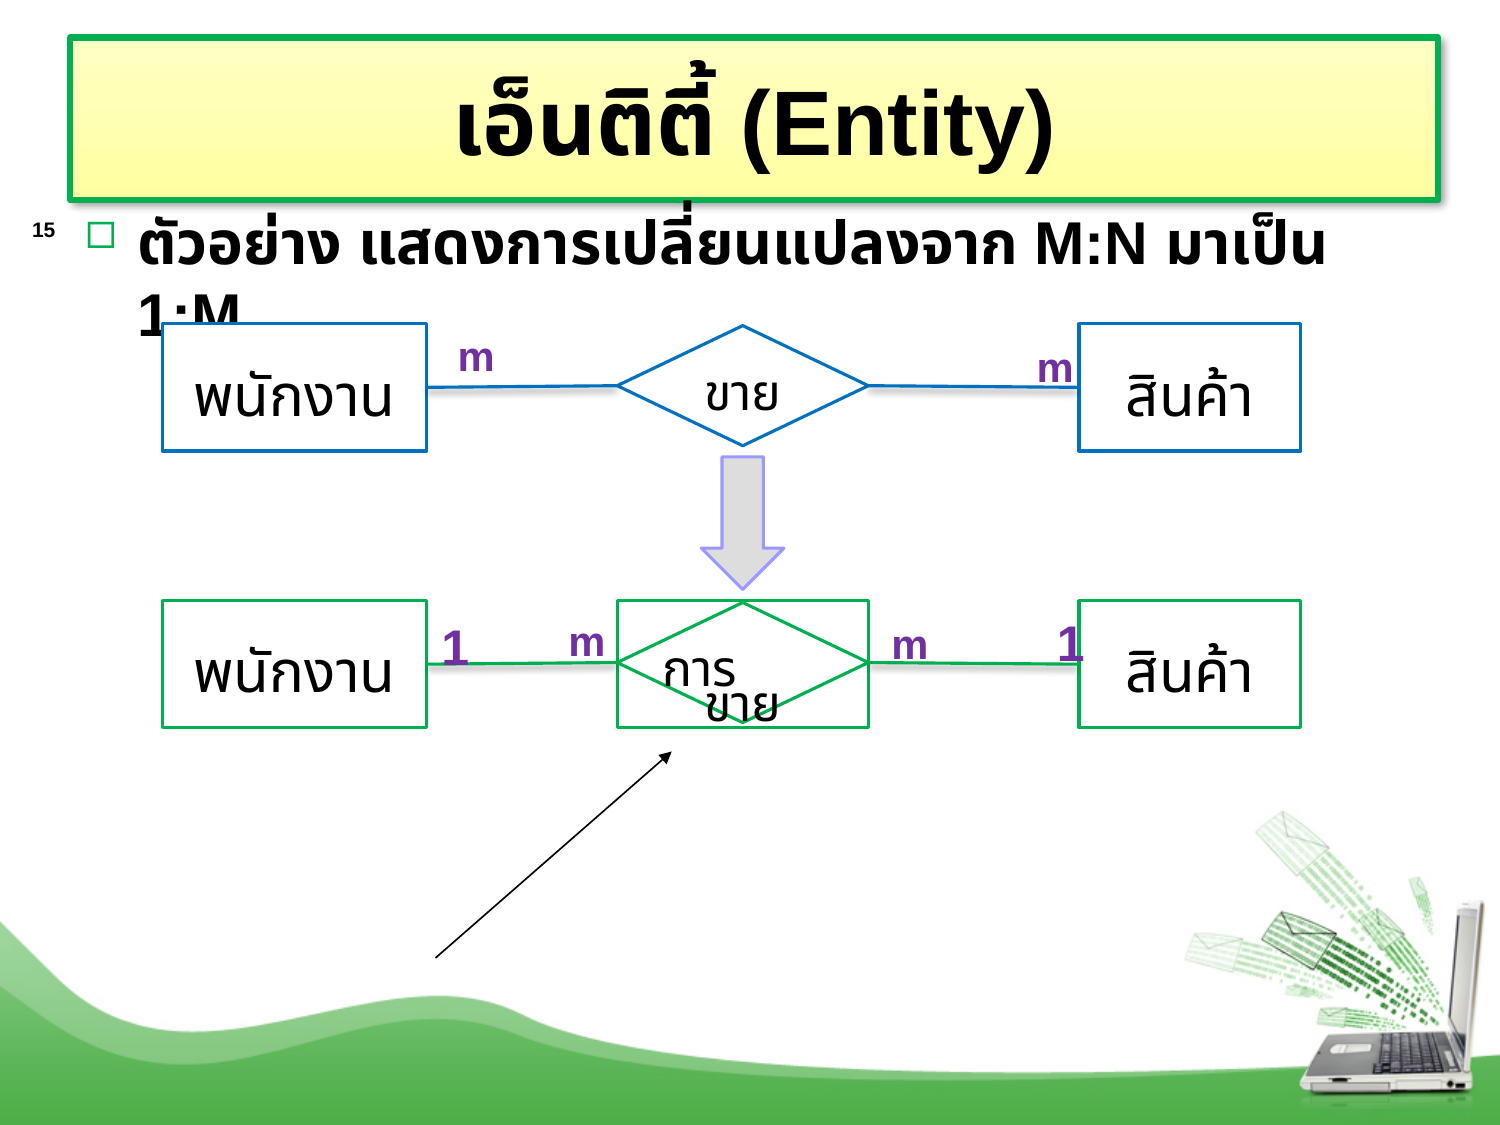

# เอ็นติตี้ (Entity)
ตัวอย่าง แสดงการเปลี่ยนแปลงจาก M:N มาเป็น 1:M
15
m
พนักงาน
สินค้า
ขาย
m

1
1
m
พนักงาน

สินค้า
  ขาย
m
การ